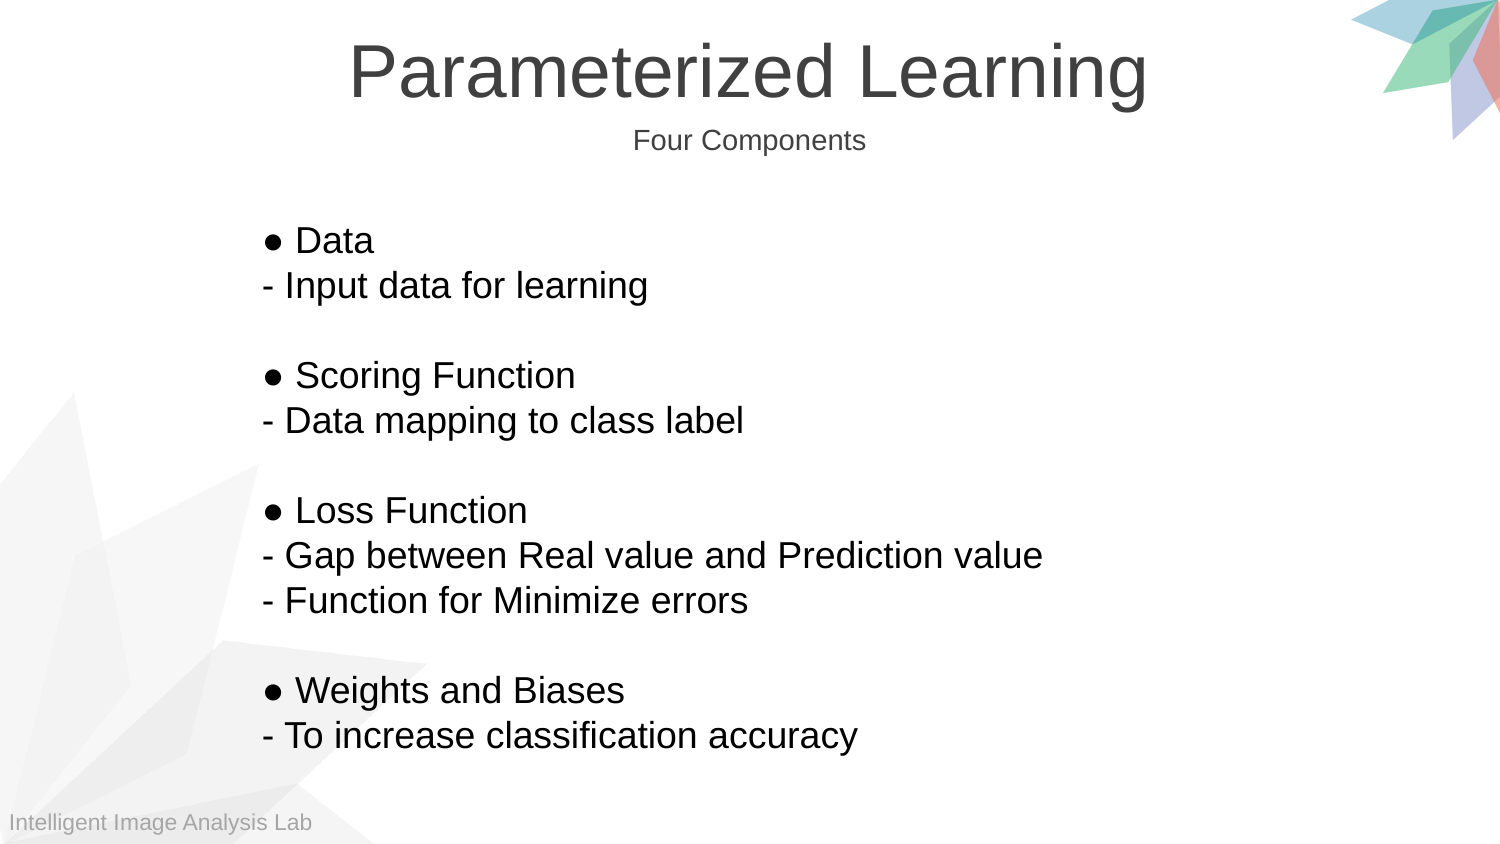

Parameterized Learning
Four Components
● Data
- Input data for learning

● Scoring Function
- Data mapping to class label

● Loss Function
- Gap between Real value and Prediction value
- Function for Minimize errors

● Weights and Biases
- To increase classification accuracy